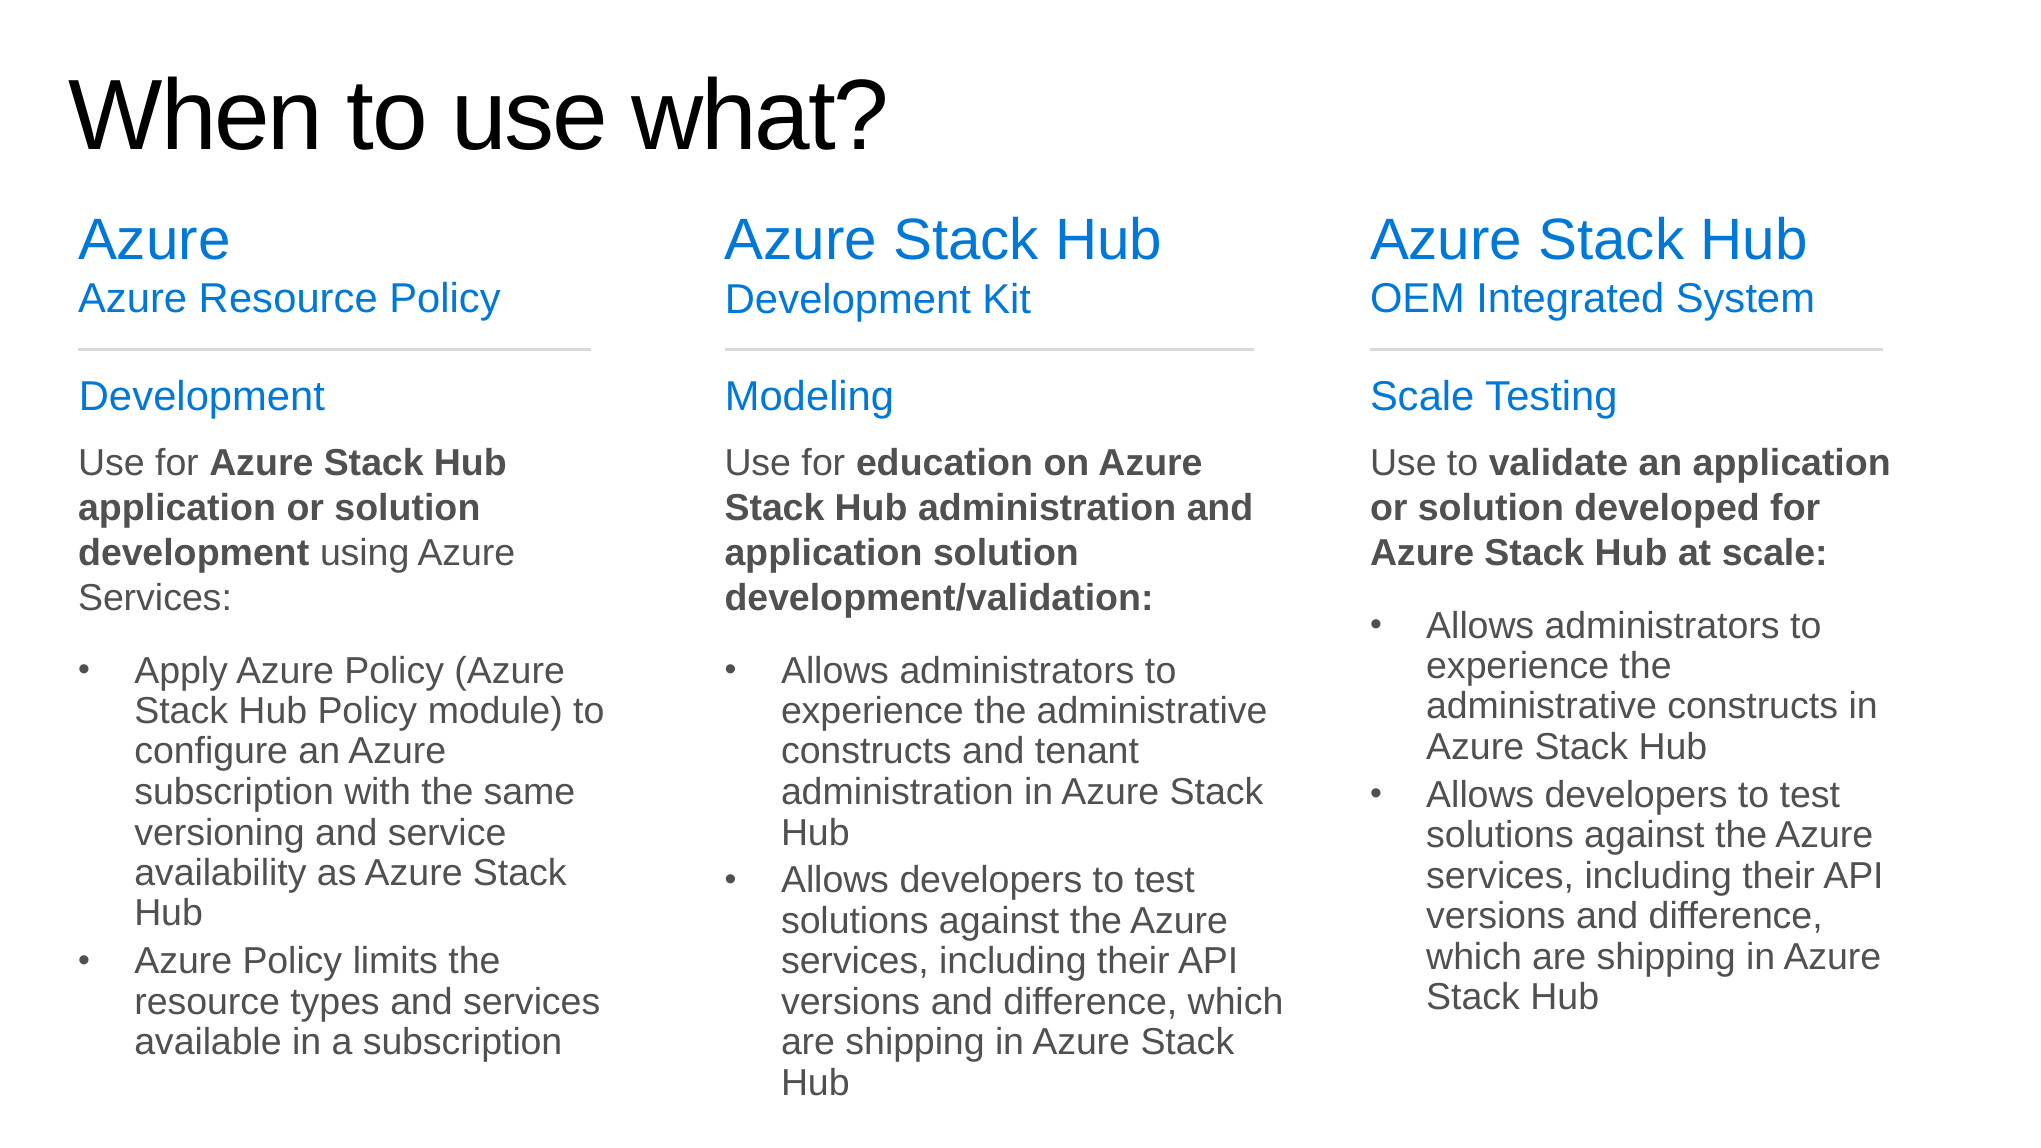

# When to use what?
Azure
Azure Resource Policy
Azure Stack Hub
OEM Integrated System
Azure Stack Hub
Development Kit
Development
Scale Testing
Modeling
Use for Azure Stack Hub application or solution development using Azure Services:
Apply Azure Policy (Azure Stack Hub Policy module) to configure an Azure subscription with the same versioning and service availability as Azure Stack Hub
Azure Policy limits the resource types and services available in a subscription
Use for education on Azure Stack Hub administration and application solution development/validation:
Allows administrators to experience the administrative constructs and tenant administration in Azure Stack Hub
Allows developers to test solutions against the Azure services, including their API versions and difference, which are shipping in Azure Stack Hub
Use to validate an application or solution developed for Azure Stack Hub at scale:
Allows administrators to experience the administrative constructs in Azure Stack Hub
Allows developers to test solutions against the Azure services, including their API versions and difference, which are shipping in Azure Stack Hub